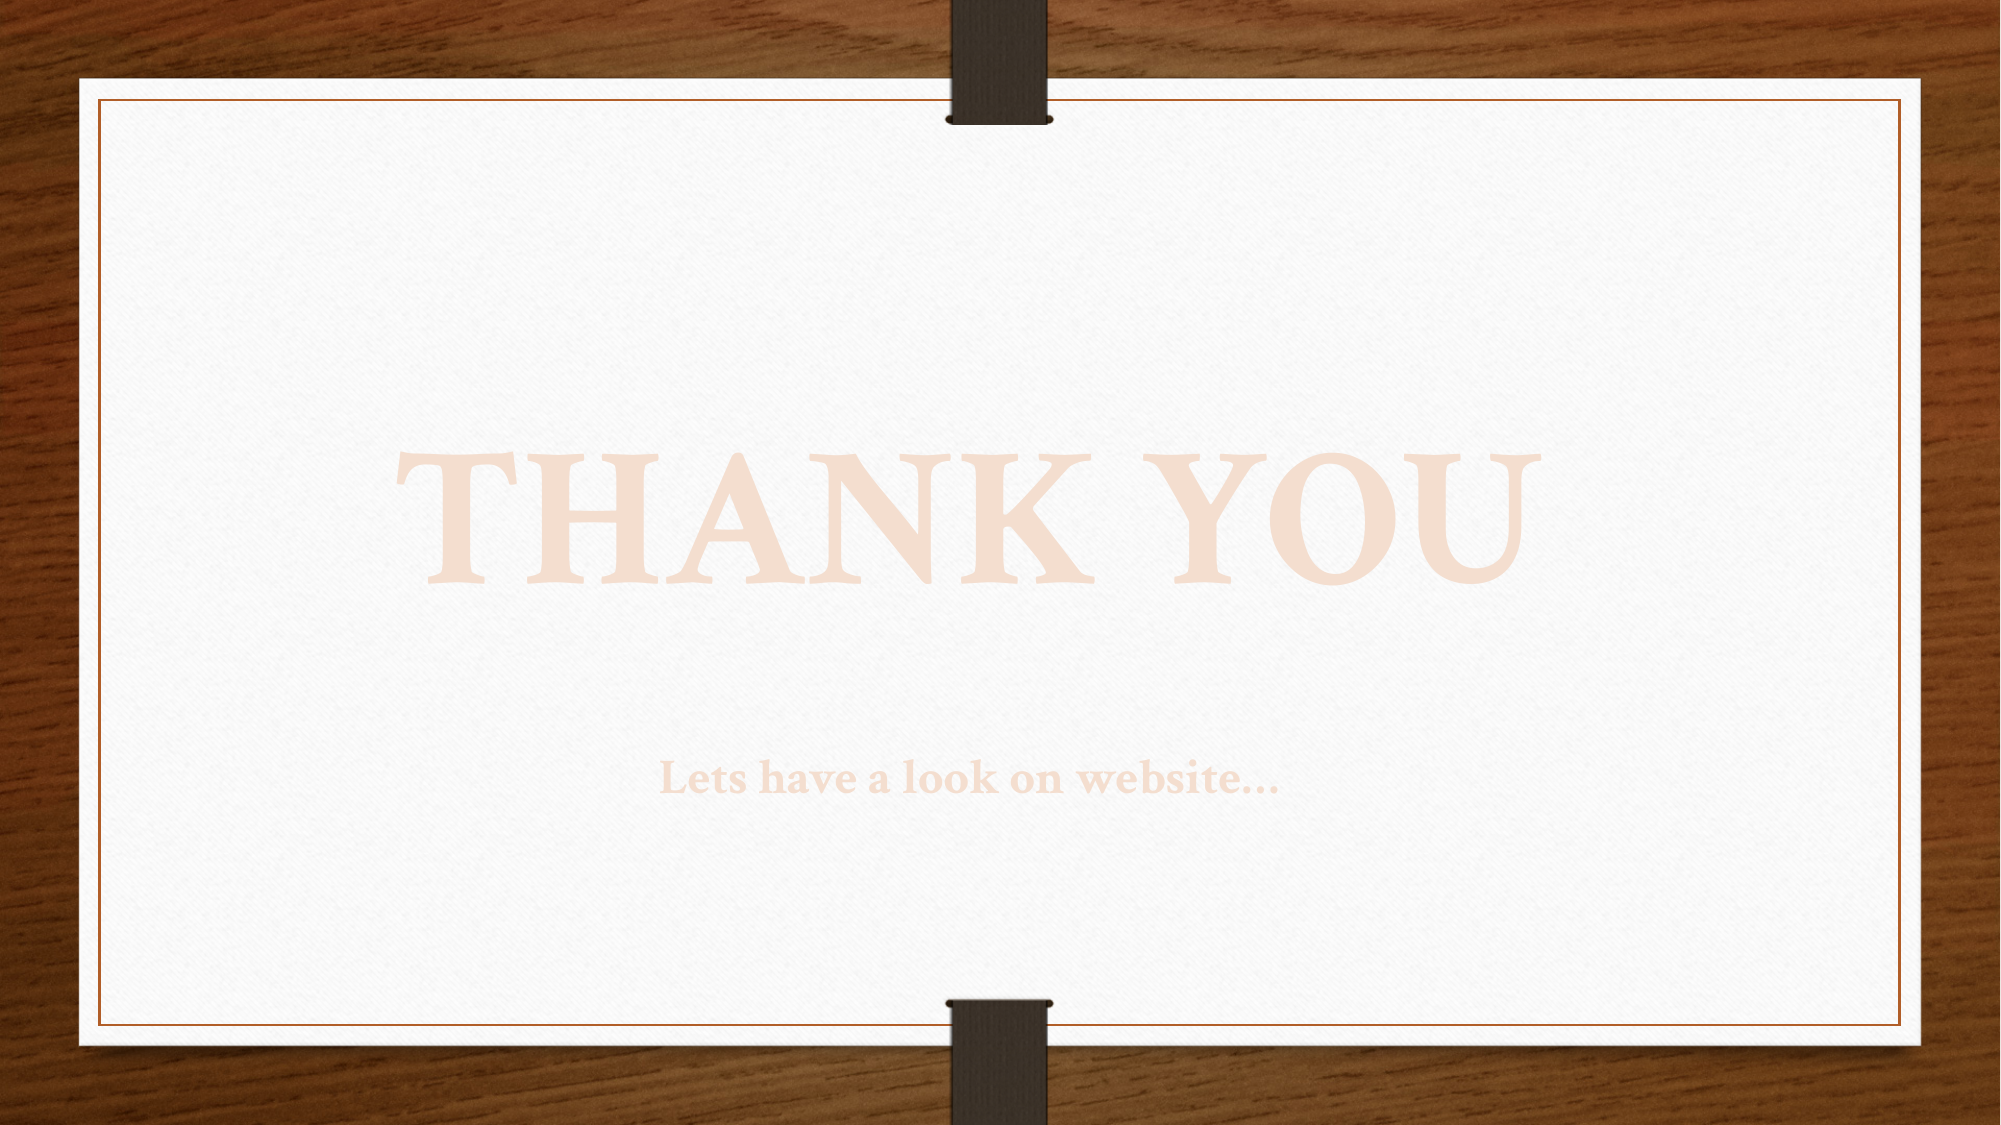

THANK YOU

Lets have a look on website…